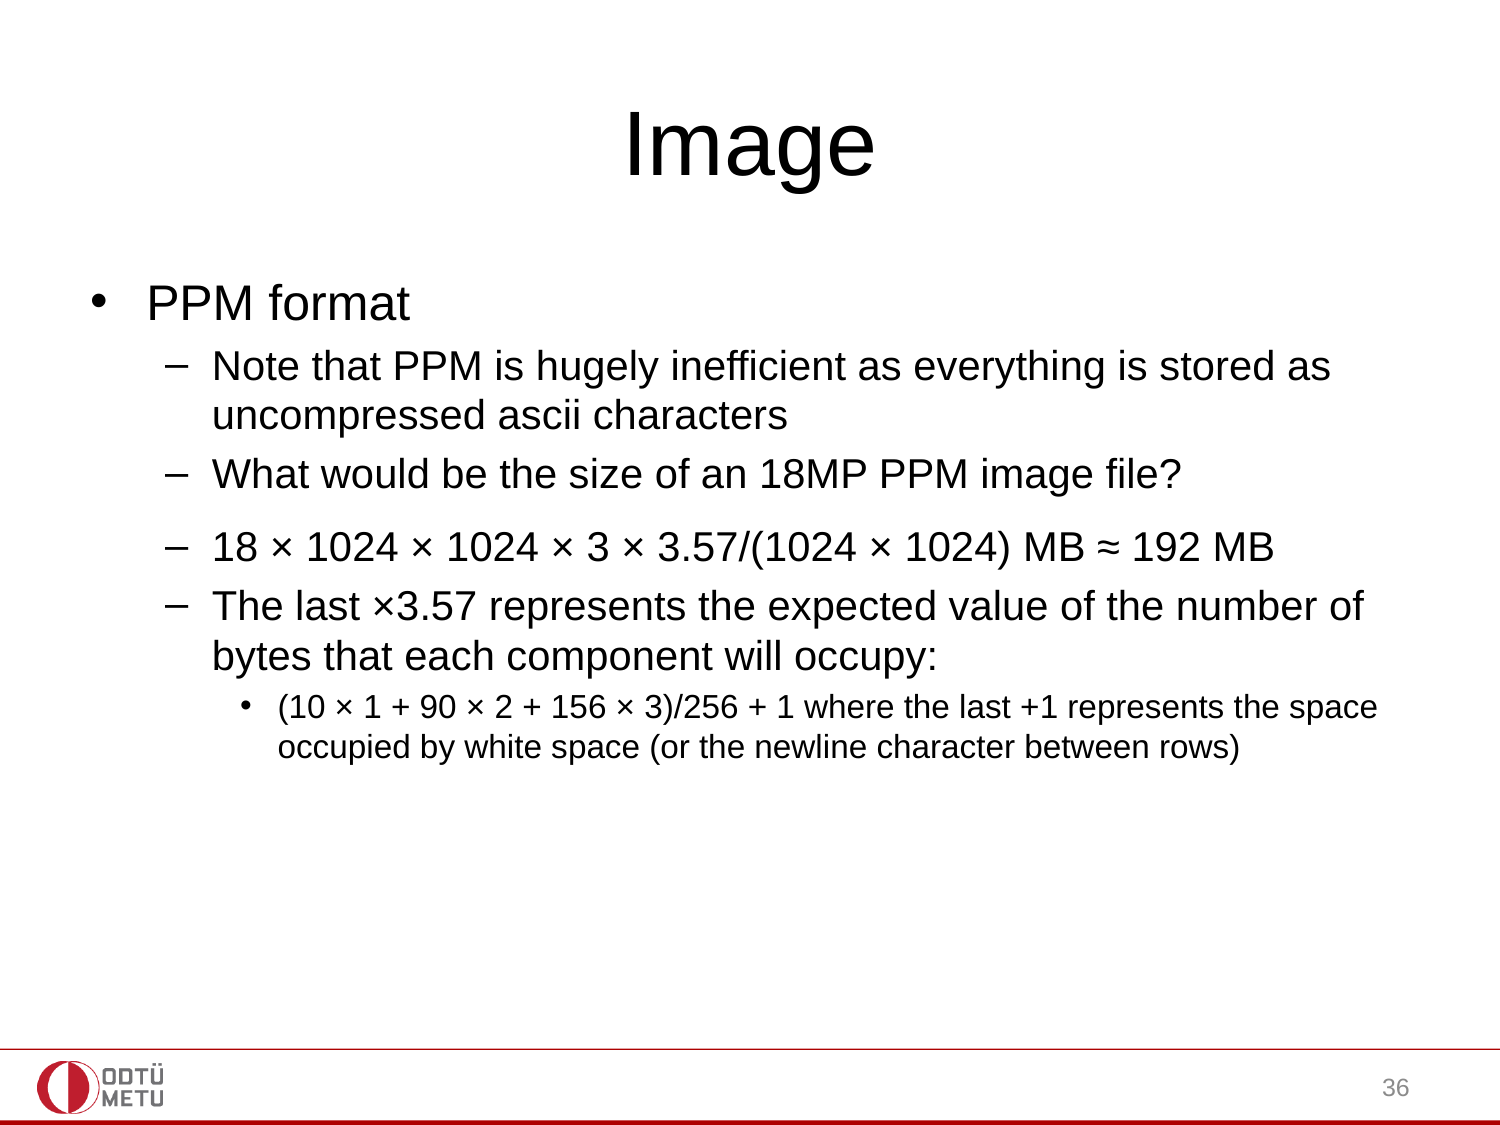

# Image
PPM format
Note that PPM is hugely inefficient as everything is stored as uncompressed ascii characters
What would be the size of an 18MP PPM image file?

18 × 1024 × 1024 × 3 × 3.57/(1024 × 1024) MB ≈ 192 MB
The last ×3.57 represents the expected value of the number of bytes that each component will occupy:
(10 × 1 + 90 × 2 + 156 × 3)/256 + 1 where the last +1 represents the space occupied by white space (or the newline character between rows)

36